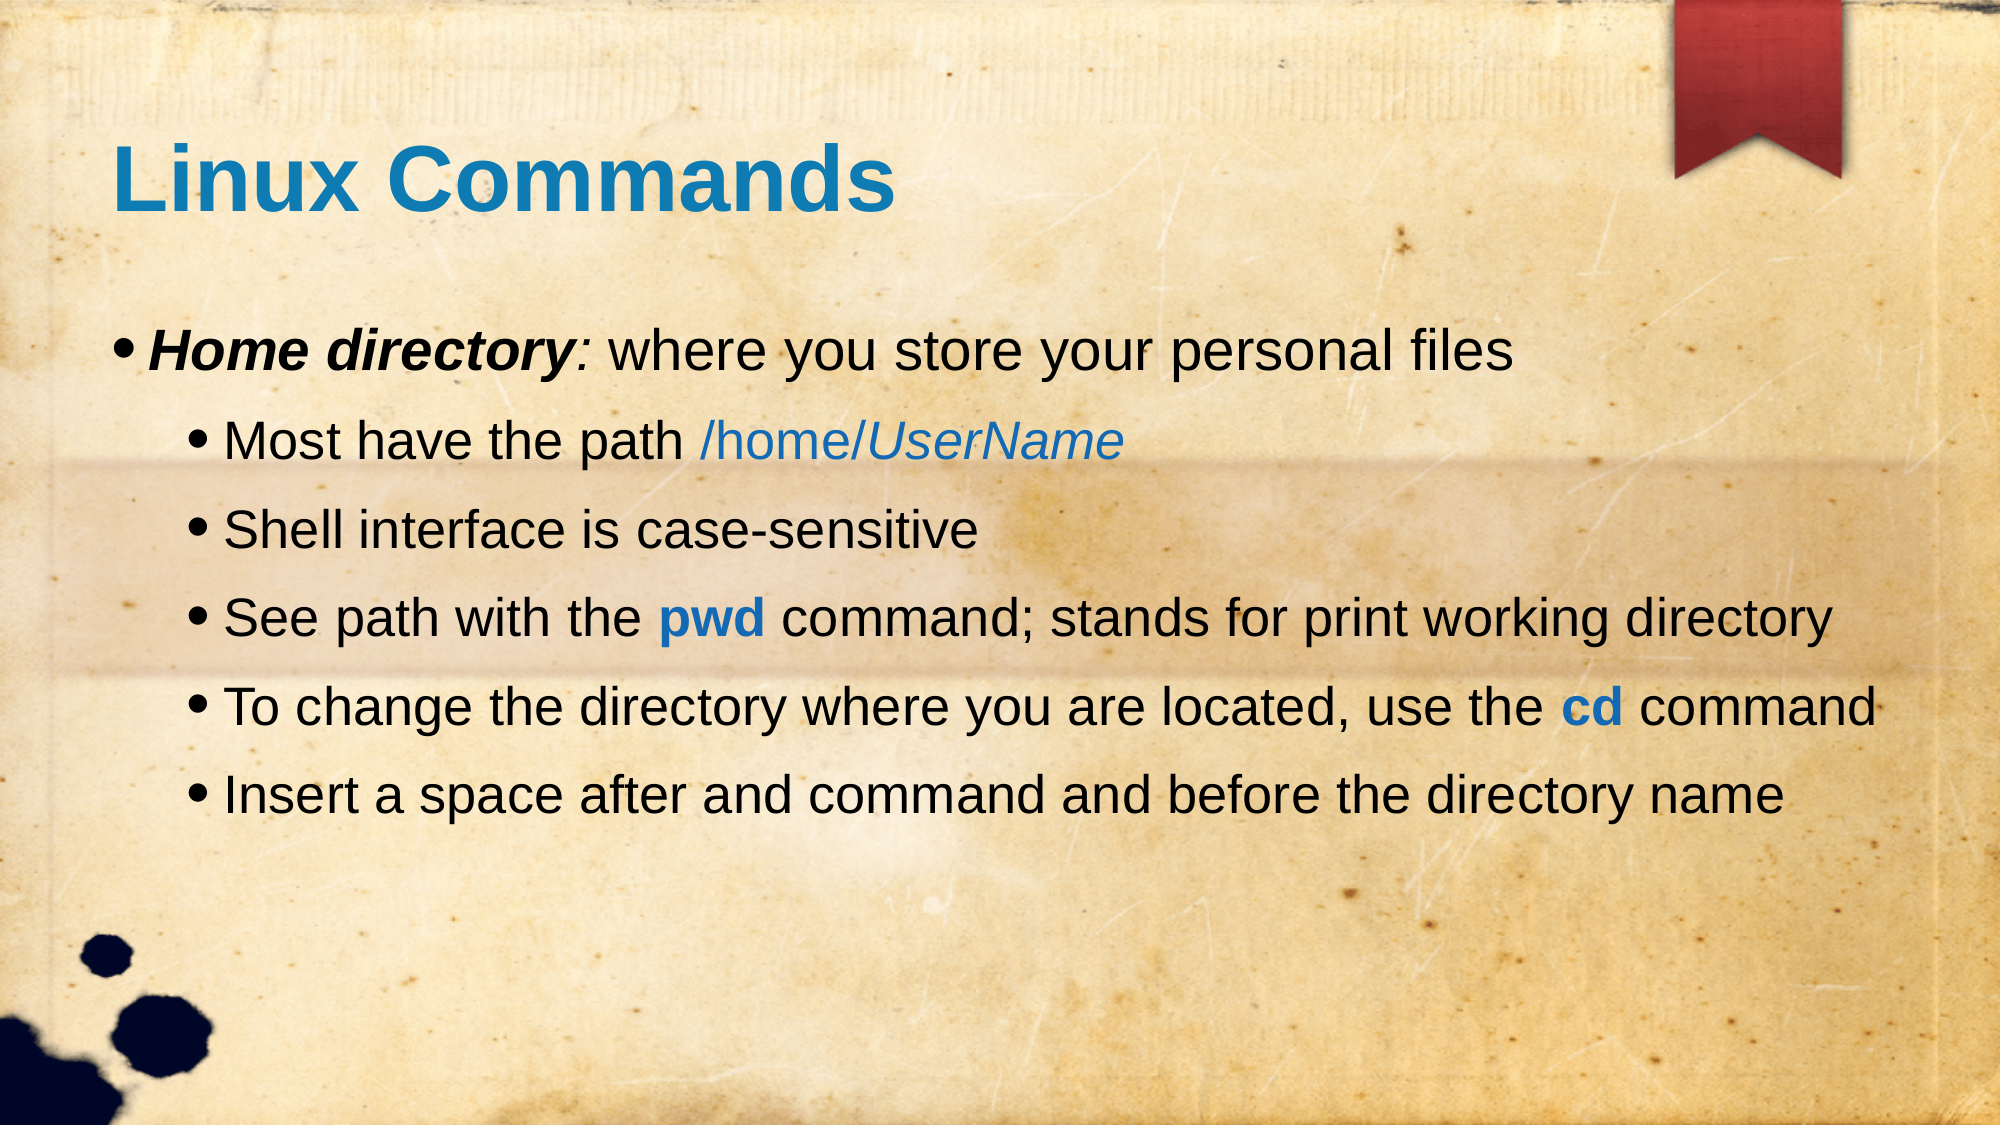

Linux Commands
Home directory: where you store your personal files
Most have the path /home/UserName
Shell interface is case-sensitive
See path with the pwd command; stands for print working directory
To change the directory where you are located, use the cd command
Insert a space after and command and before the directory name